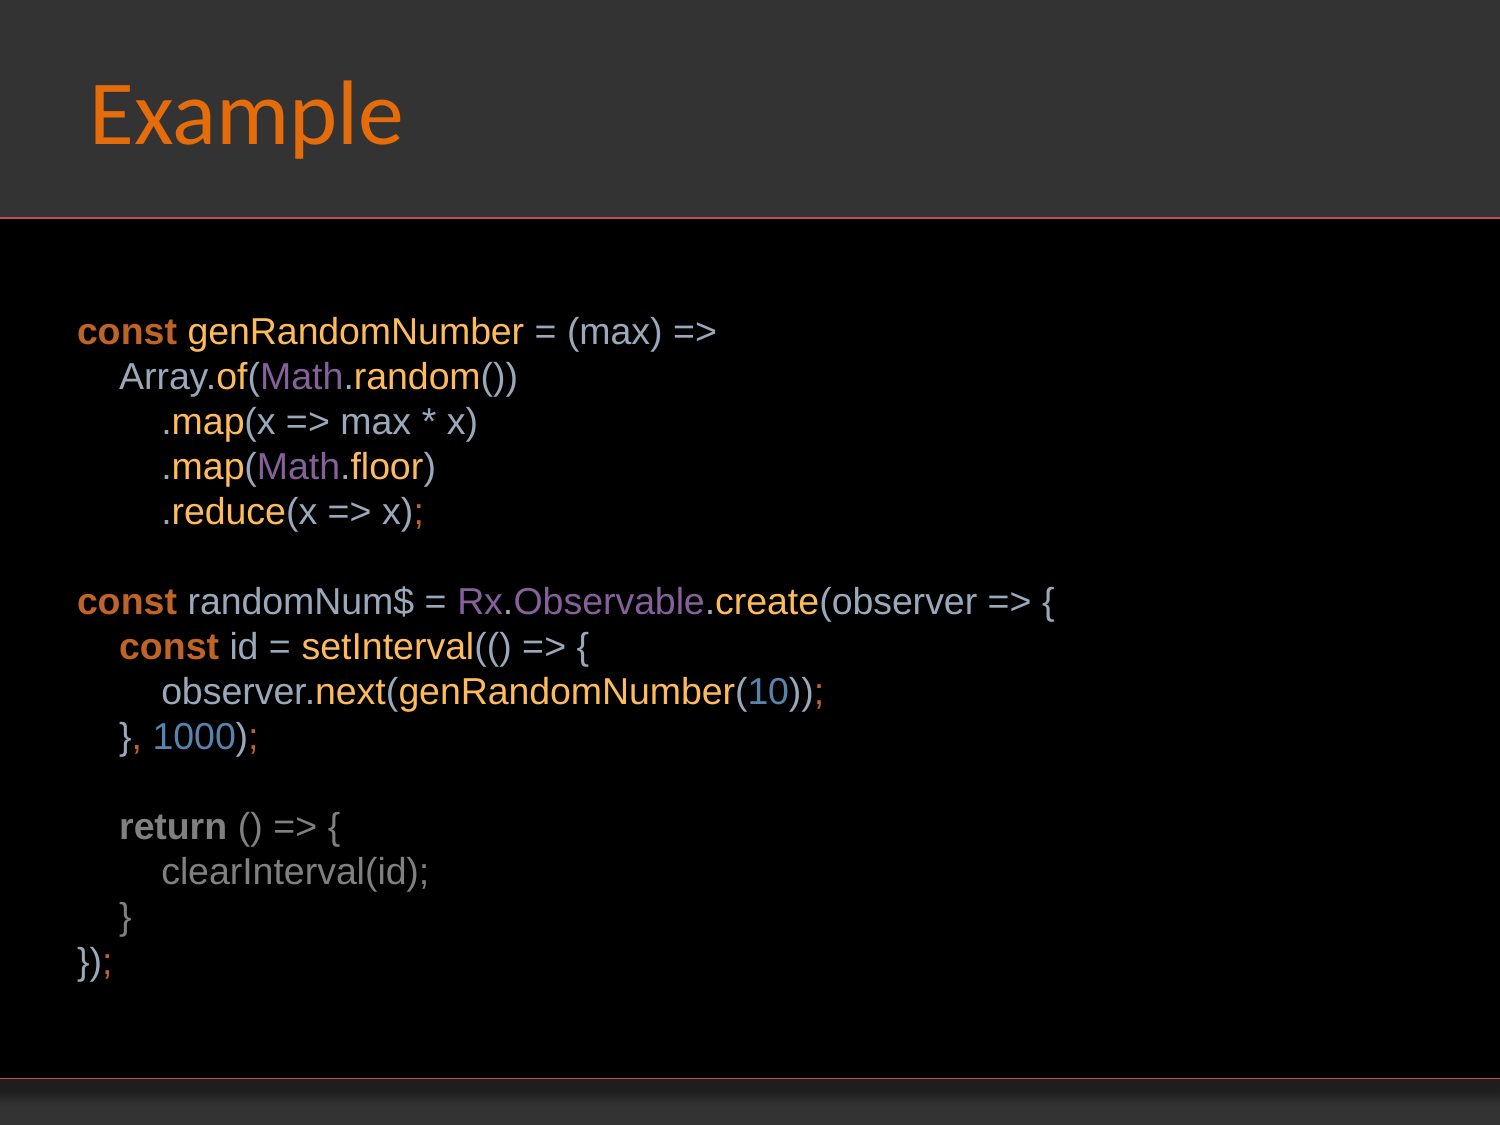

Example

const genRandomNumber = (max) =>
    Array.of(Math.random())
        .map(x => max * x)
        .map(Math.floor)
        .reduce(x => x);

const randomNum$ = Rx.Observable.create(observer => {
    const id = setInterval(() => {
        observer.next(genRandomNumber(10));
    }, 1000);

    return () => {
        clearInterval(id);
    }
});